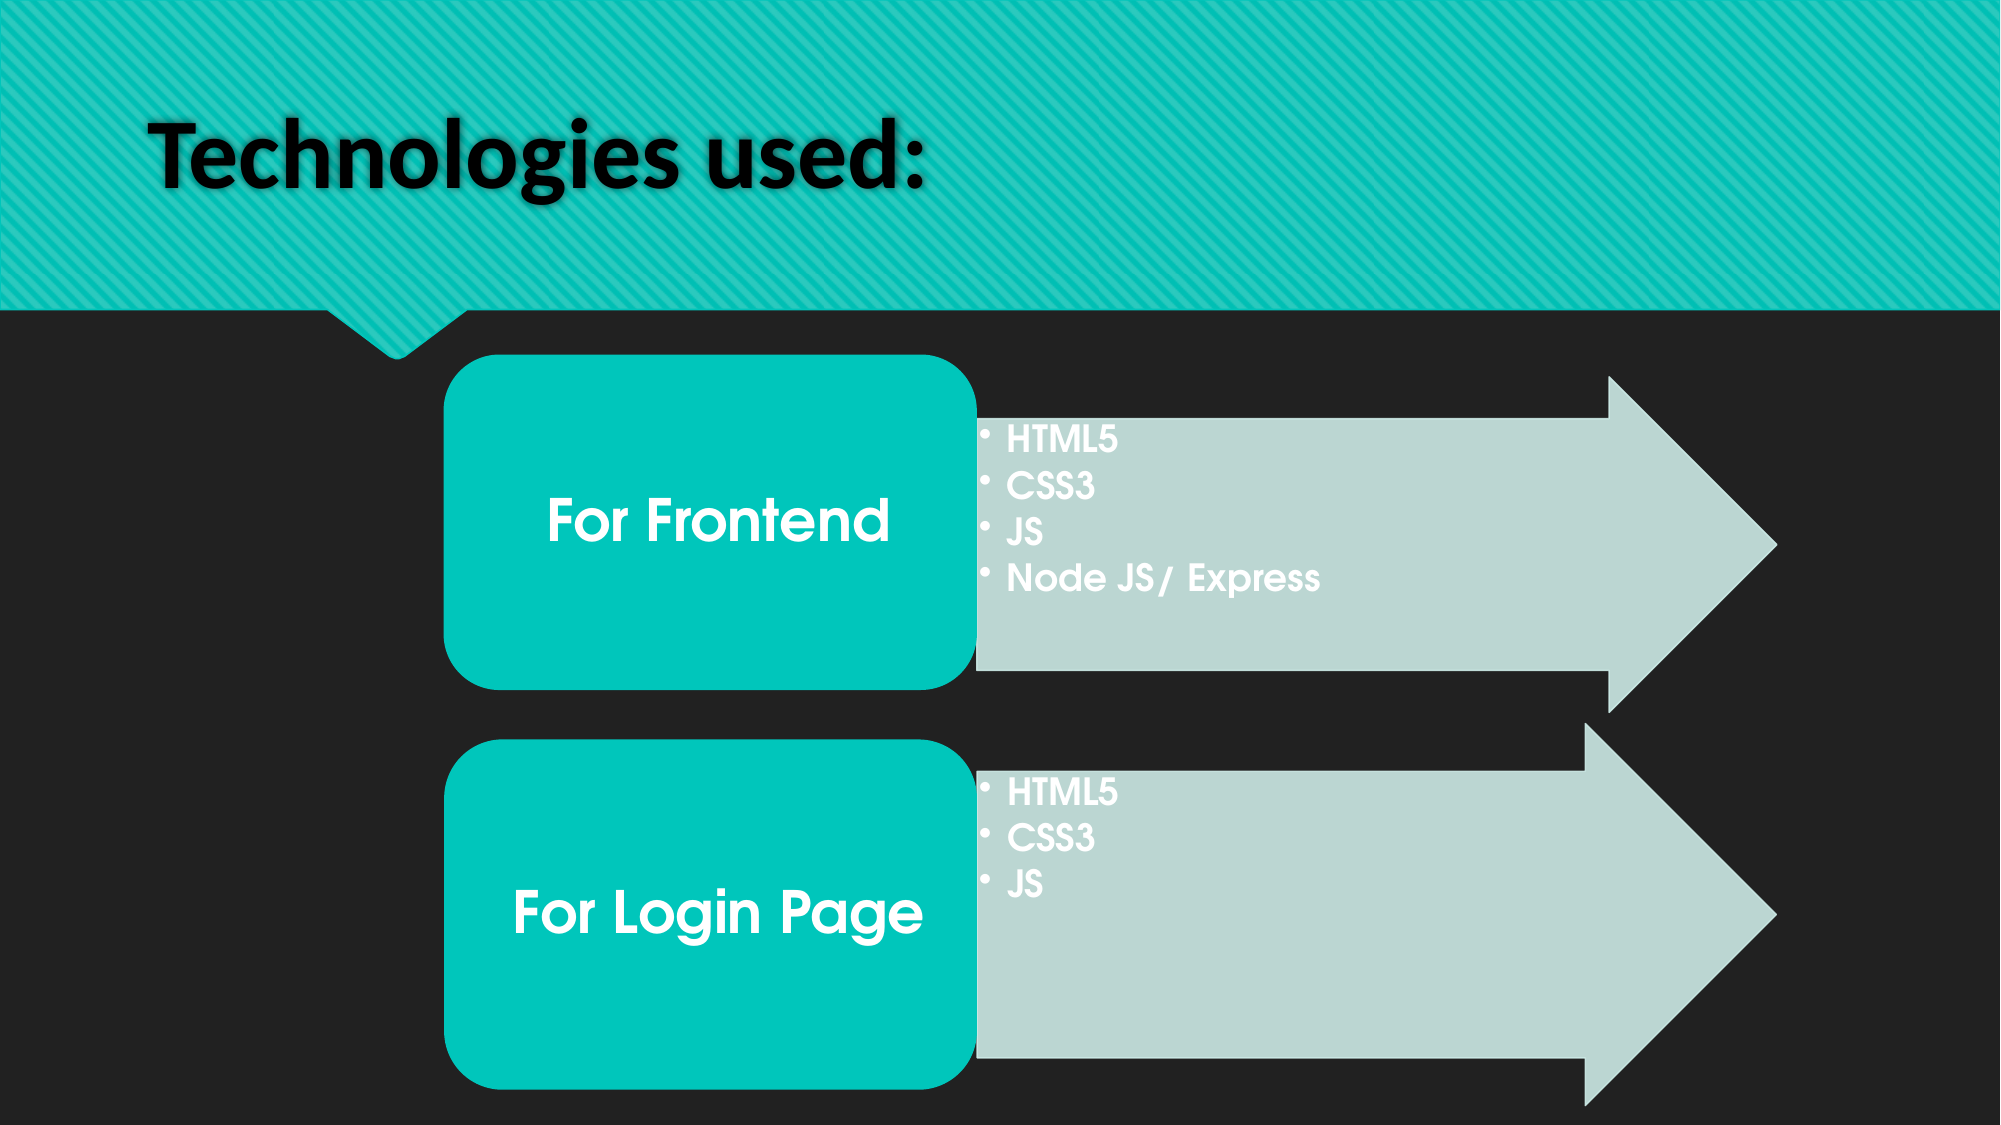

# Technologies used:
HTML5
CSS3
JS
Node JS/ Express
For Frontend
HTML5
CSS3
JS
For Login Page